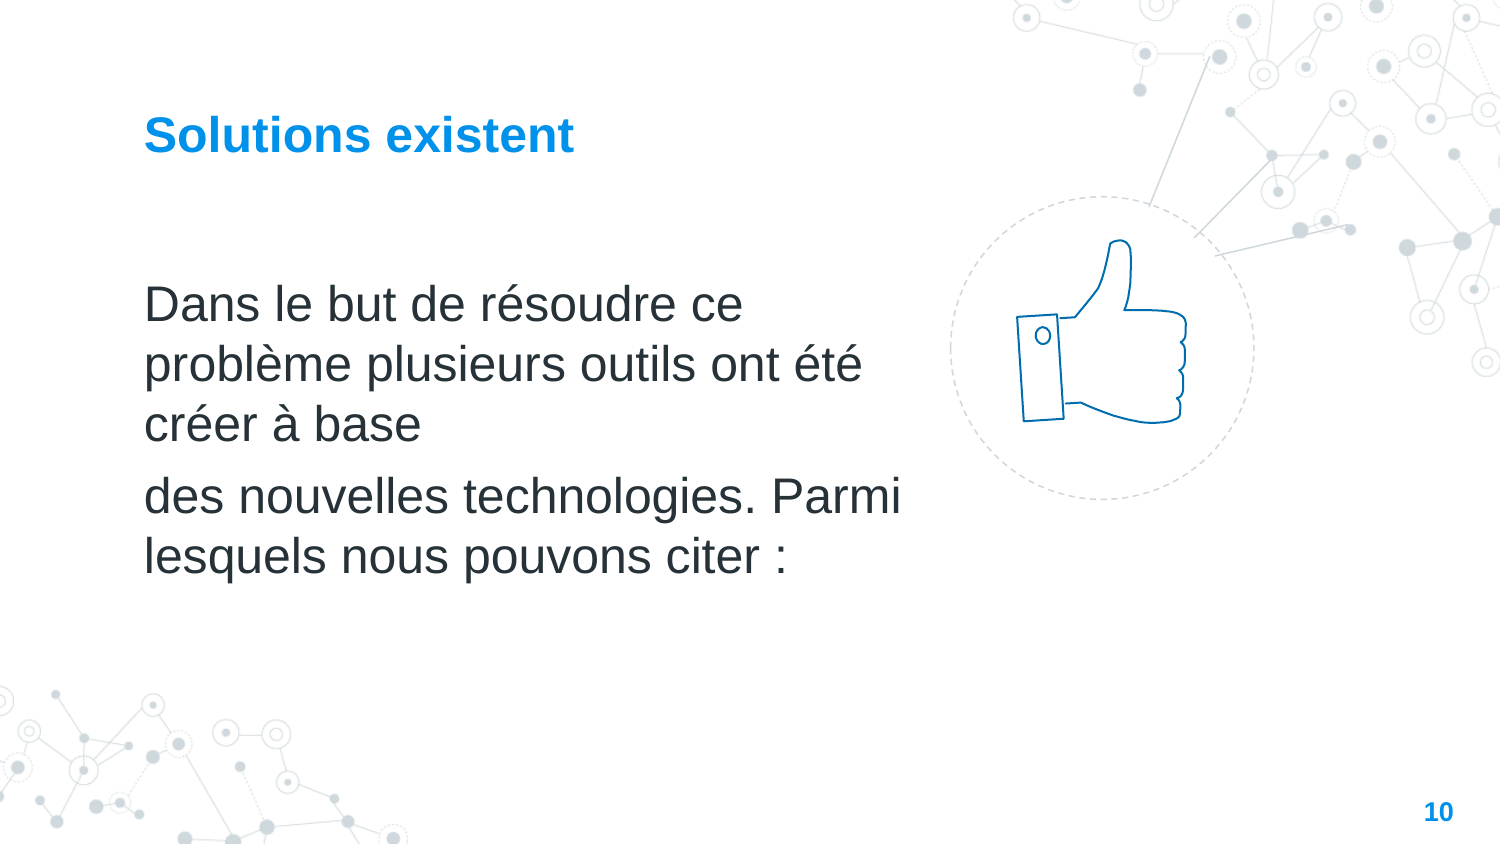

# Solutions existent

Dans le but de résoudre ce problème plusieurs outils ont été créer à base
des nouvelles technologies. Parmi lesquels nous pouvons citer :
10